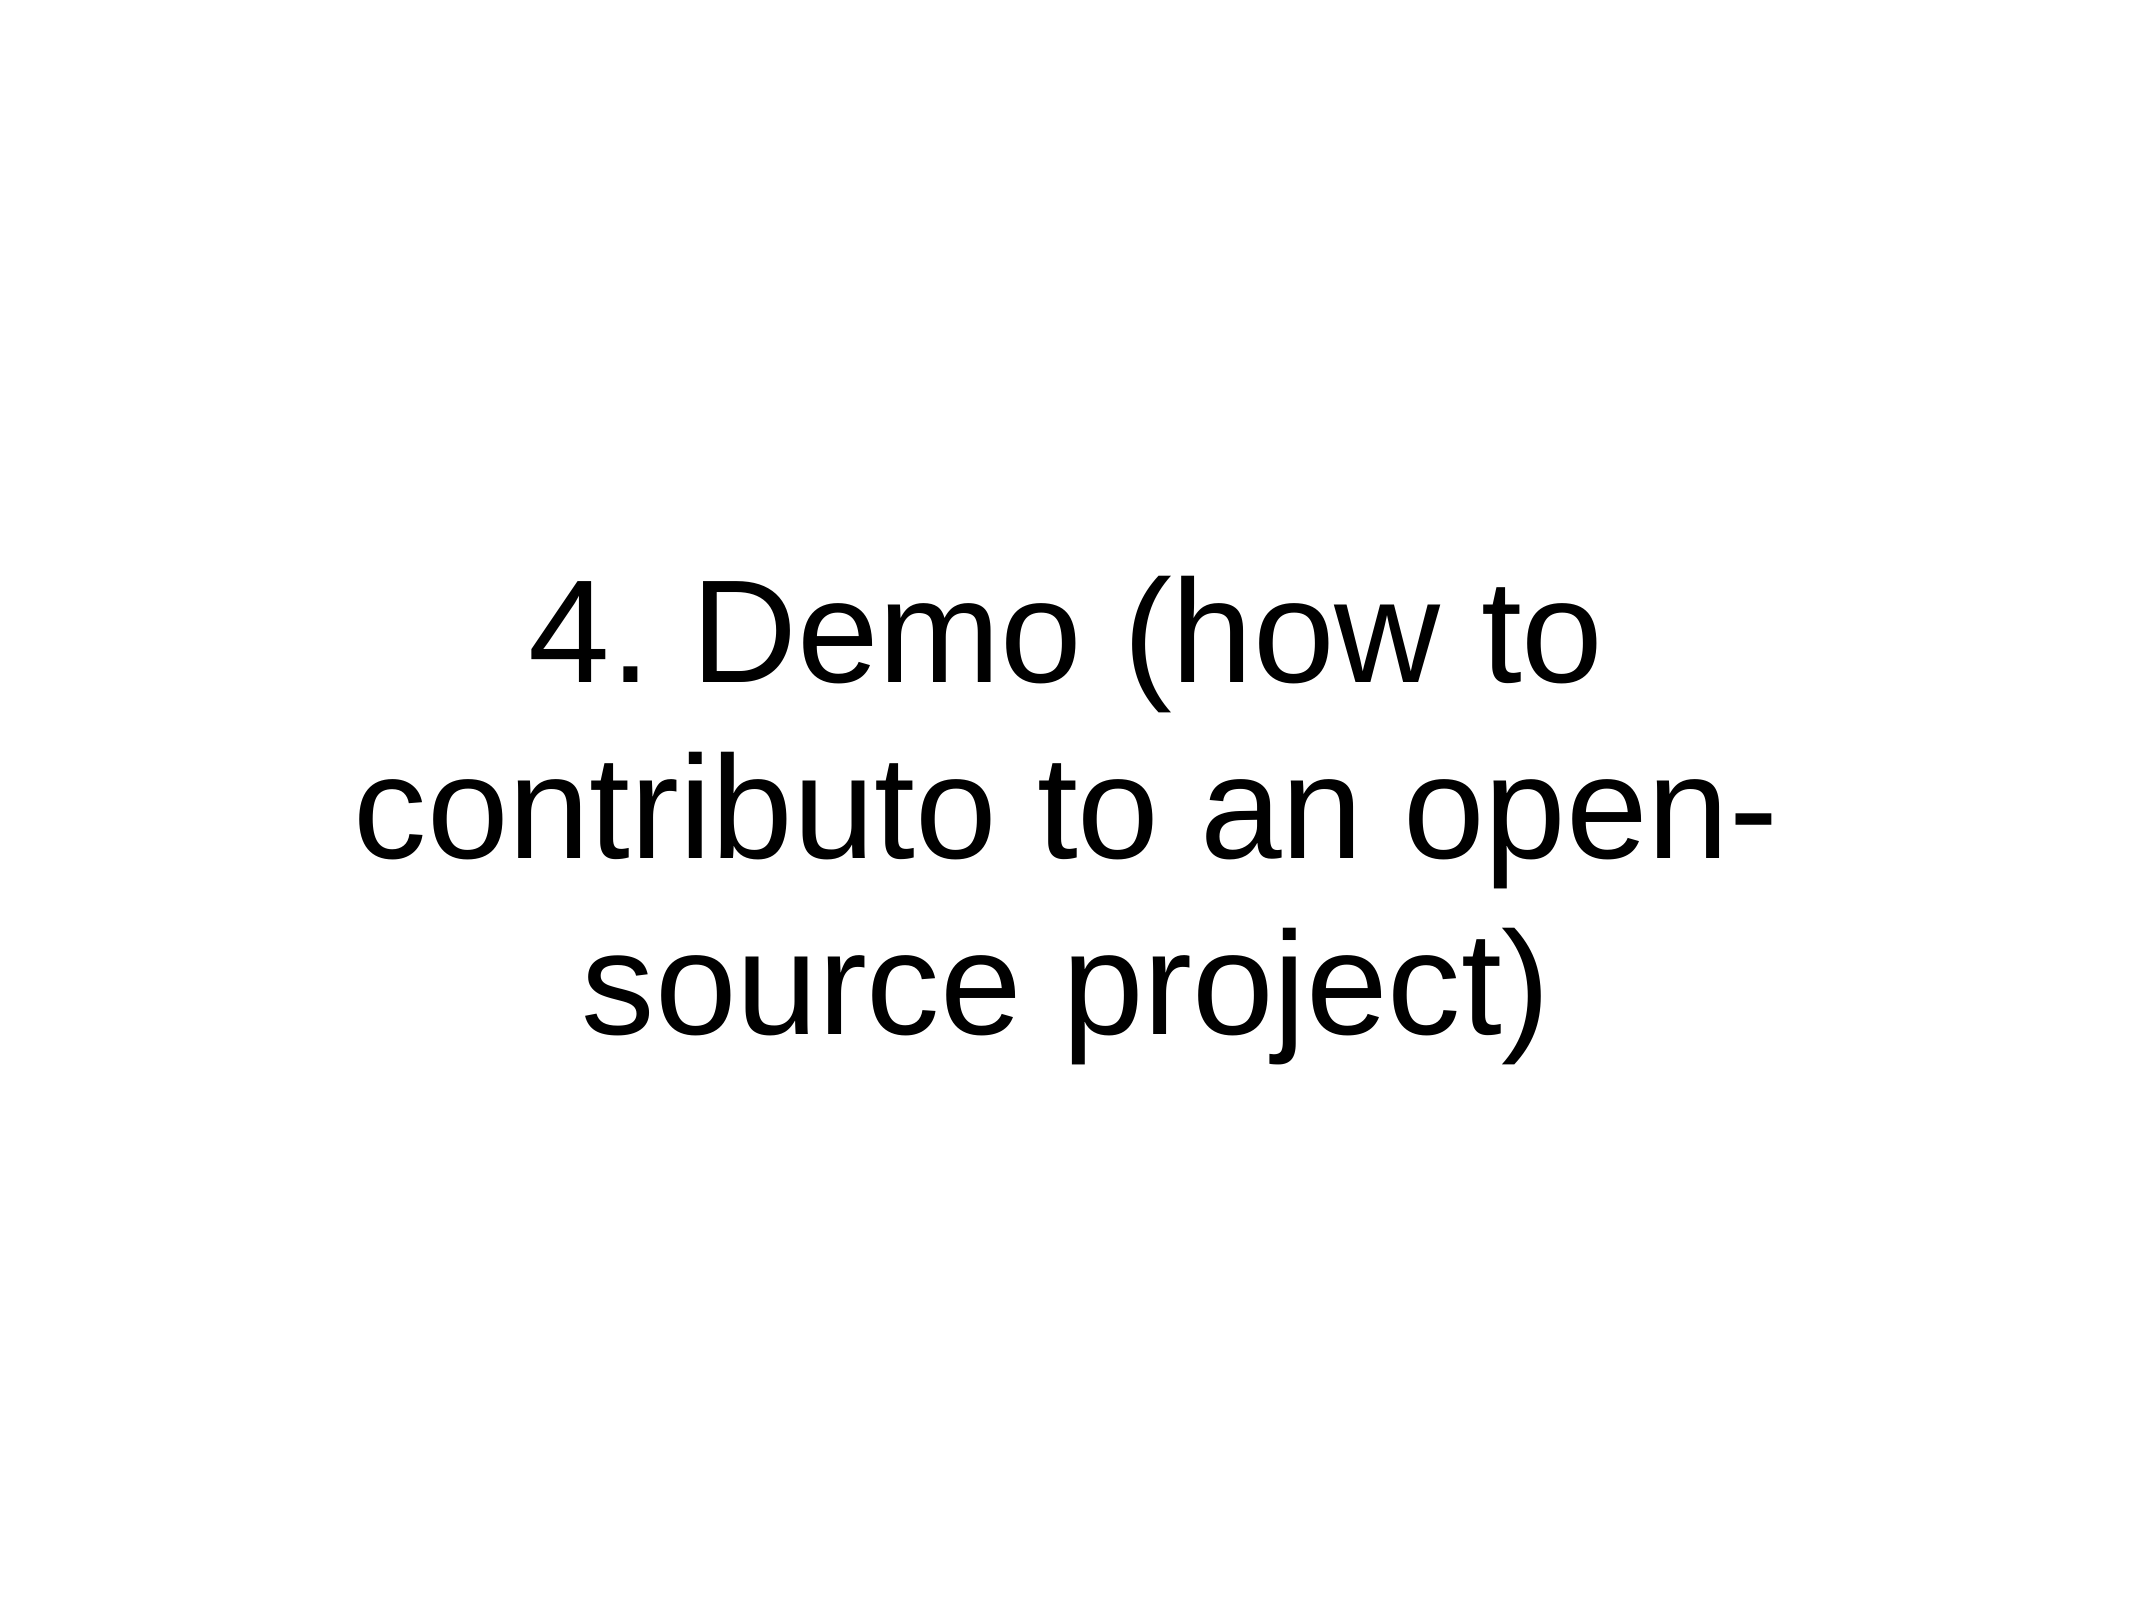

# 4. Demo (how to contributo to an open-source project)